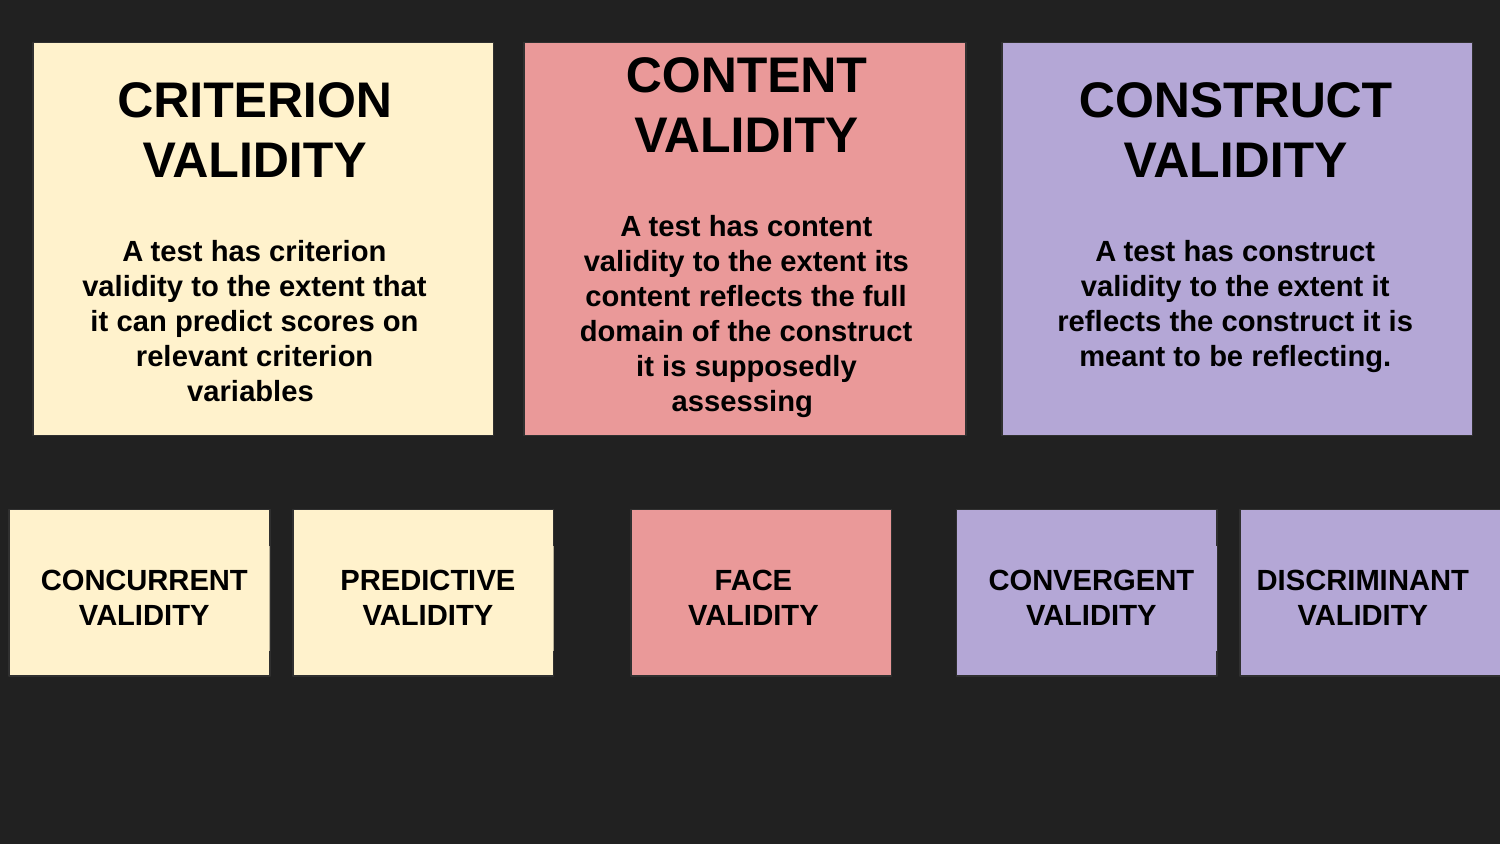

CONTENT
VALIDITY

A test has content validity to the extent its content reflects the full domain of the construct it is supposedly assessing

CRITERION
VALIDITY

A test has criterion validity to the extent that it can predict scores on relevant criterion variables
CONSTRUCT
VALIDITY

A test has construct validity to the extent it reflects the construct it is meant to be reflecting.

CONCURRENT
VALIDITY
PREDICTIVE
VALIDITY
FACE
VALIDITY
CONVERGENT
VALIDITY
DISCRIMINANT
VALIDITY